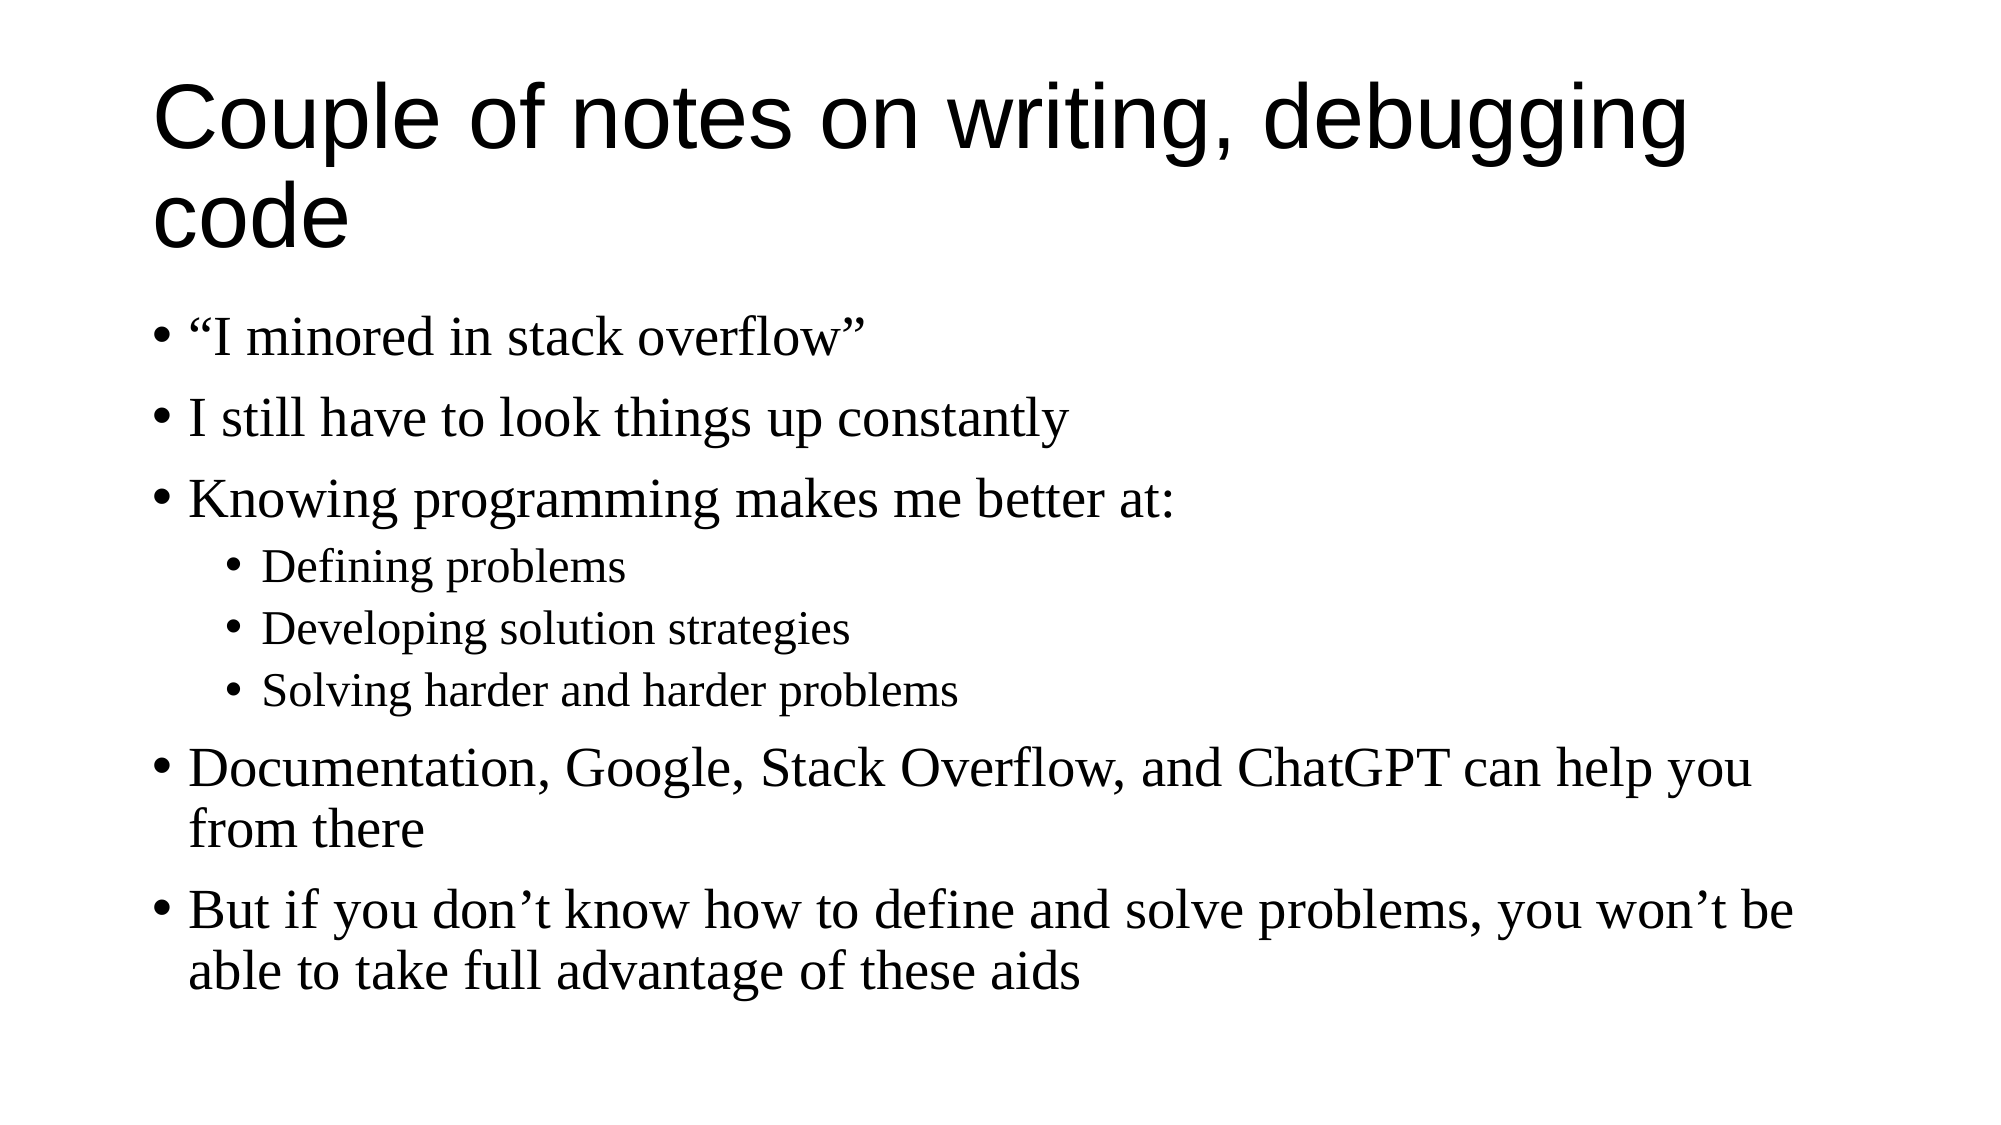

# Couple of notes on writing, debugging code
“I minored in stack overflow”
I still have to look things up constantly
Knowing programming makes me better at:
Defining problems
Developing solution strategies
Solving harder and harder problems
Documentation, Google, Stack Overflow, and ChatGPT can help you from there
But if you don’t know how to define and solve problems, you won’t be able to take full advantage of these aids